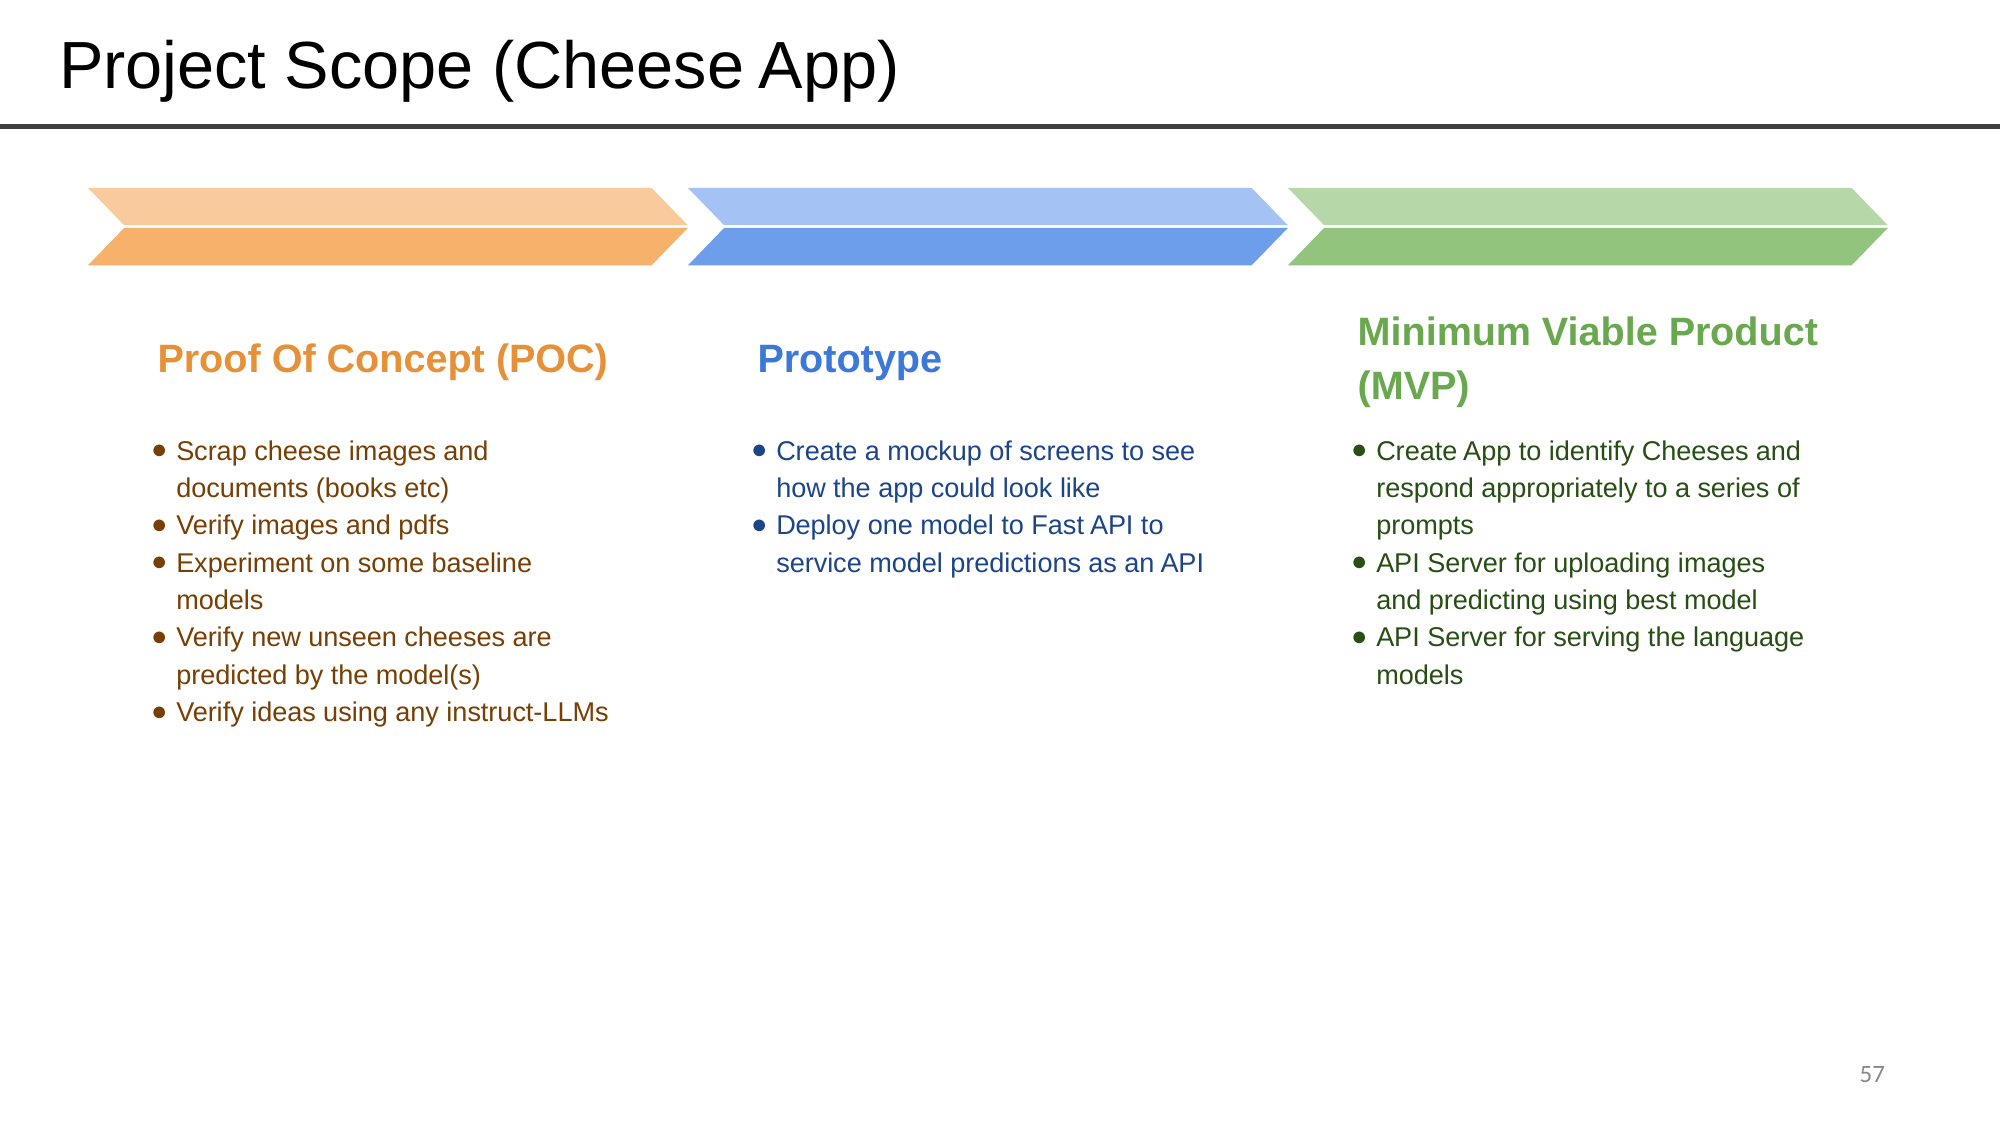

# Project Scope (Cheese App)

Proof Of Concept (POC)
Scrap cheese images and documents (books etc)
Verify images and pdfs
Experiment on some baseline models
Verify new unseen cheeses are predicted by the model(s)
Verify ideas using any instruct-LLMs

Prototype
Create a mockup of screens to see how the app could look like
Deploy one model to Fast API to service model predictions as an API

Minimum Viable Product (MVP)
Create App to identify Cheeses and respond appropriately to a series of prompts
API Server for uploading images and predicting using best model
API Server for serving the language models

57